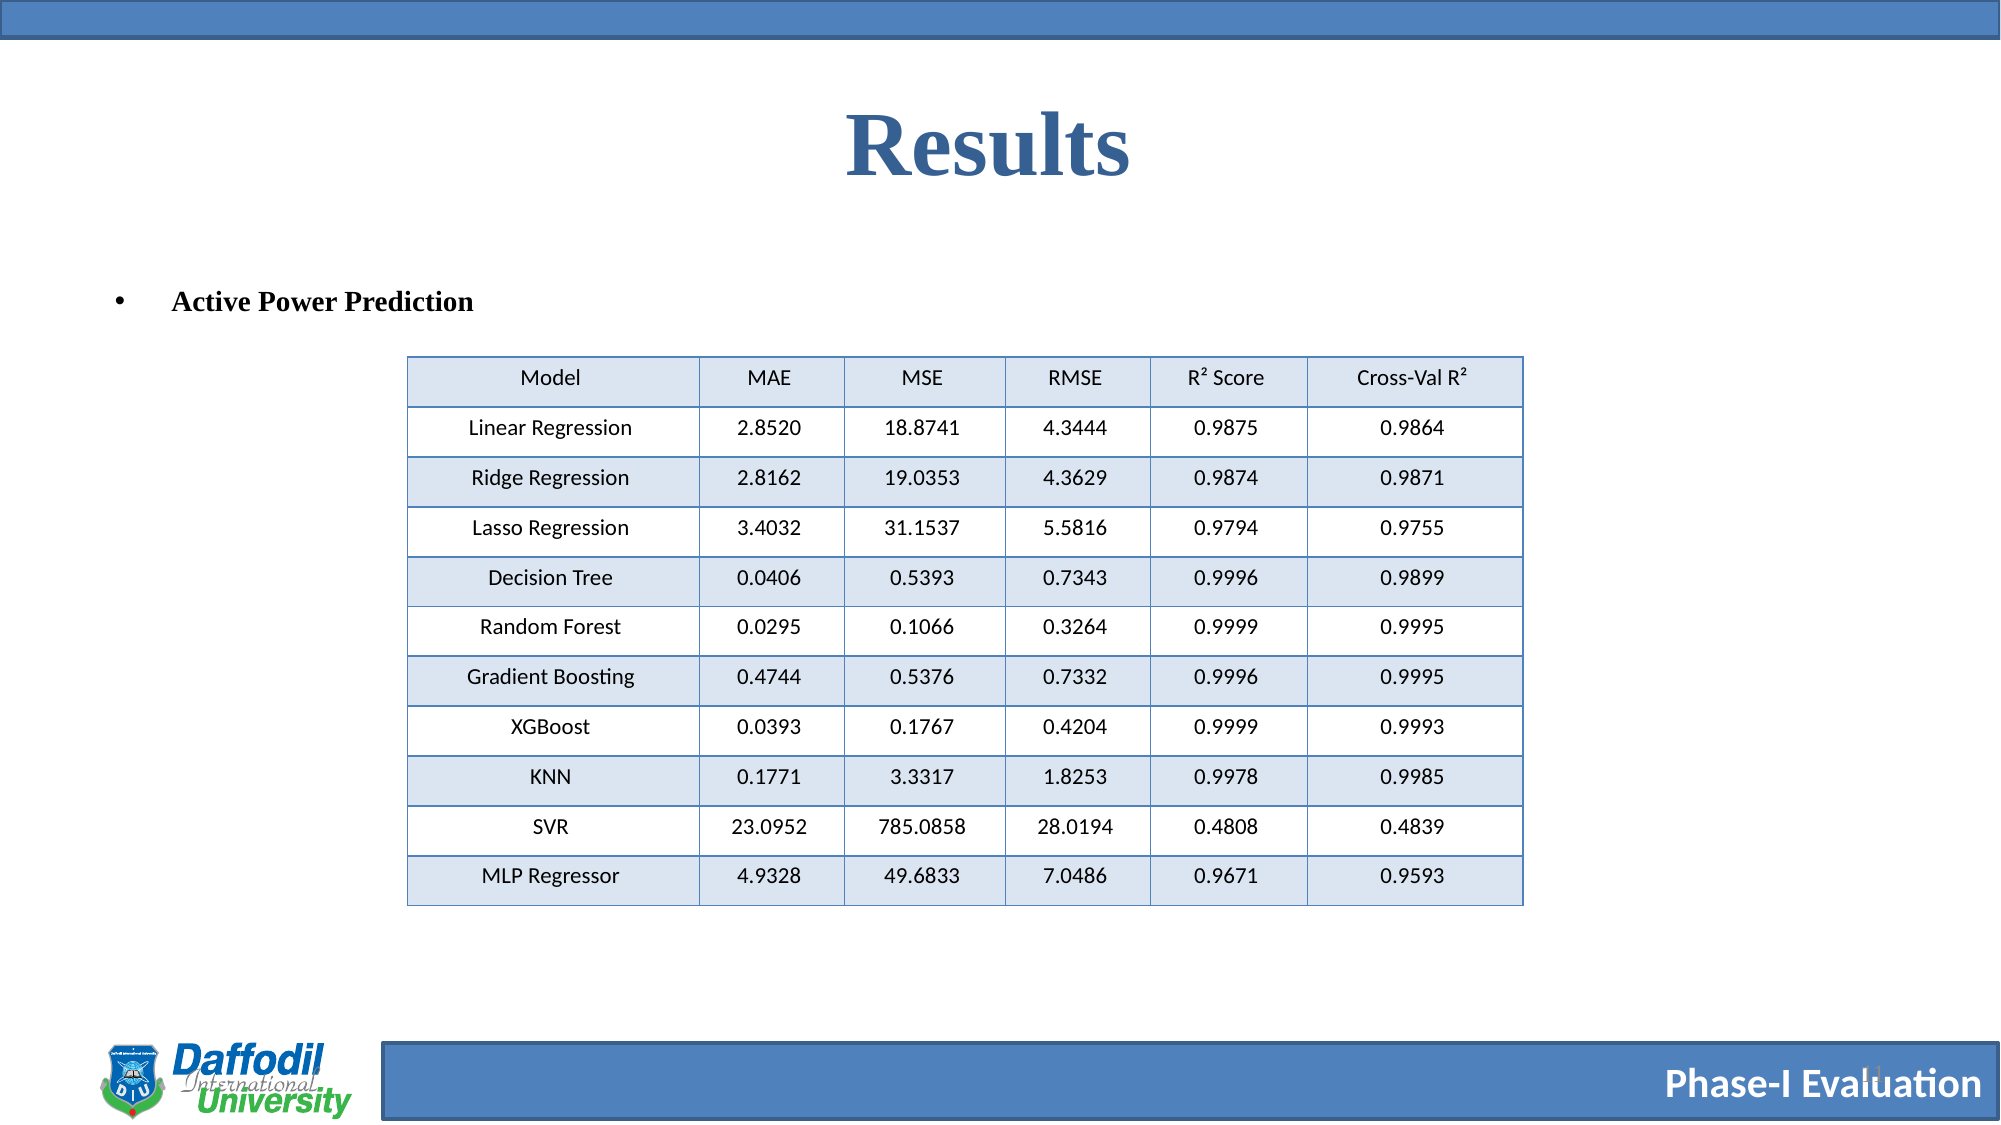

# Results
Active Power Prediction
| Model | MAE | MSE | RMSE | R² Score | Cross-Val R² |
| --- | --- | --- | --- | --- | --- |
| Linear Regression | 2.8520 | 18.8741 | 4.3444 | 0.9875 | 0.9864 |
| Ridge Regression | 2.8162 | 19.0353 | 4.3629 | 0.9874 | 0.9871 |
| Lasso Regression | 3.4032 | 31.1537 | 5.5816 | 0.9794 | 0.9755 |
| Decision Tree | 0.0406 | 0.5393 | 0.7343 | 0.9996 | 0.9899 |
| Random Forest | 0.0295 | 0.1066 | 0.3264 | 0.9999 | 0.9995 |
| Gradient Boosting | 0.4744 | 0.5376 | 0.7332 | 0.9996 | 0.9995 |
| XGBoost | 0.0393 | 0.1767 | 0.4204 | 0.9999 | 0.9993 |
| KNN | 0.1771 | 3.3317 | 1.8253 | 0.9978 | 0.9985 |
| SVR | 23.0952 | 785.0858 | 28.0194 | 0.4808 | 0.4839 |
| MLP Regressor | 4.9328 | 49.6833 | 7.0486 | 0.9671 | 0.9593 |
11